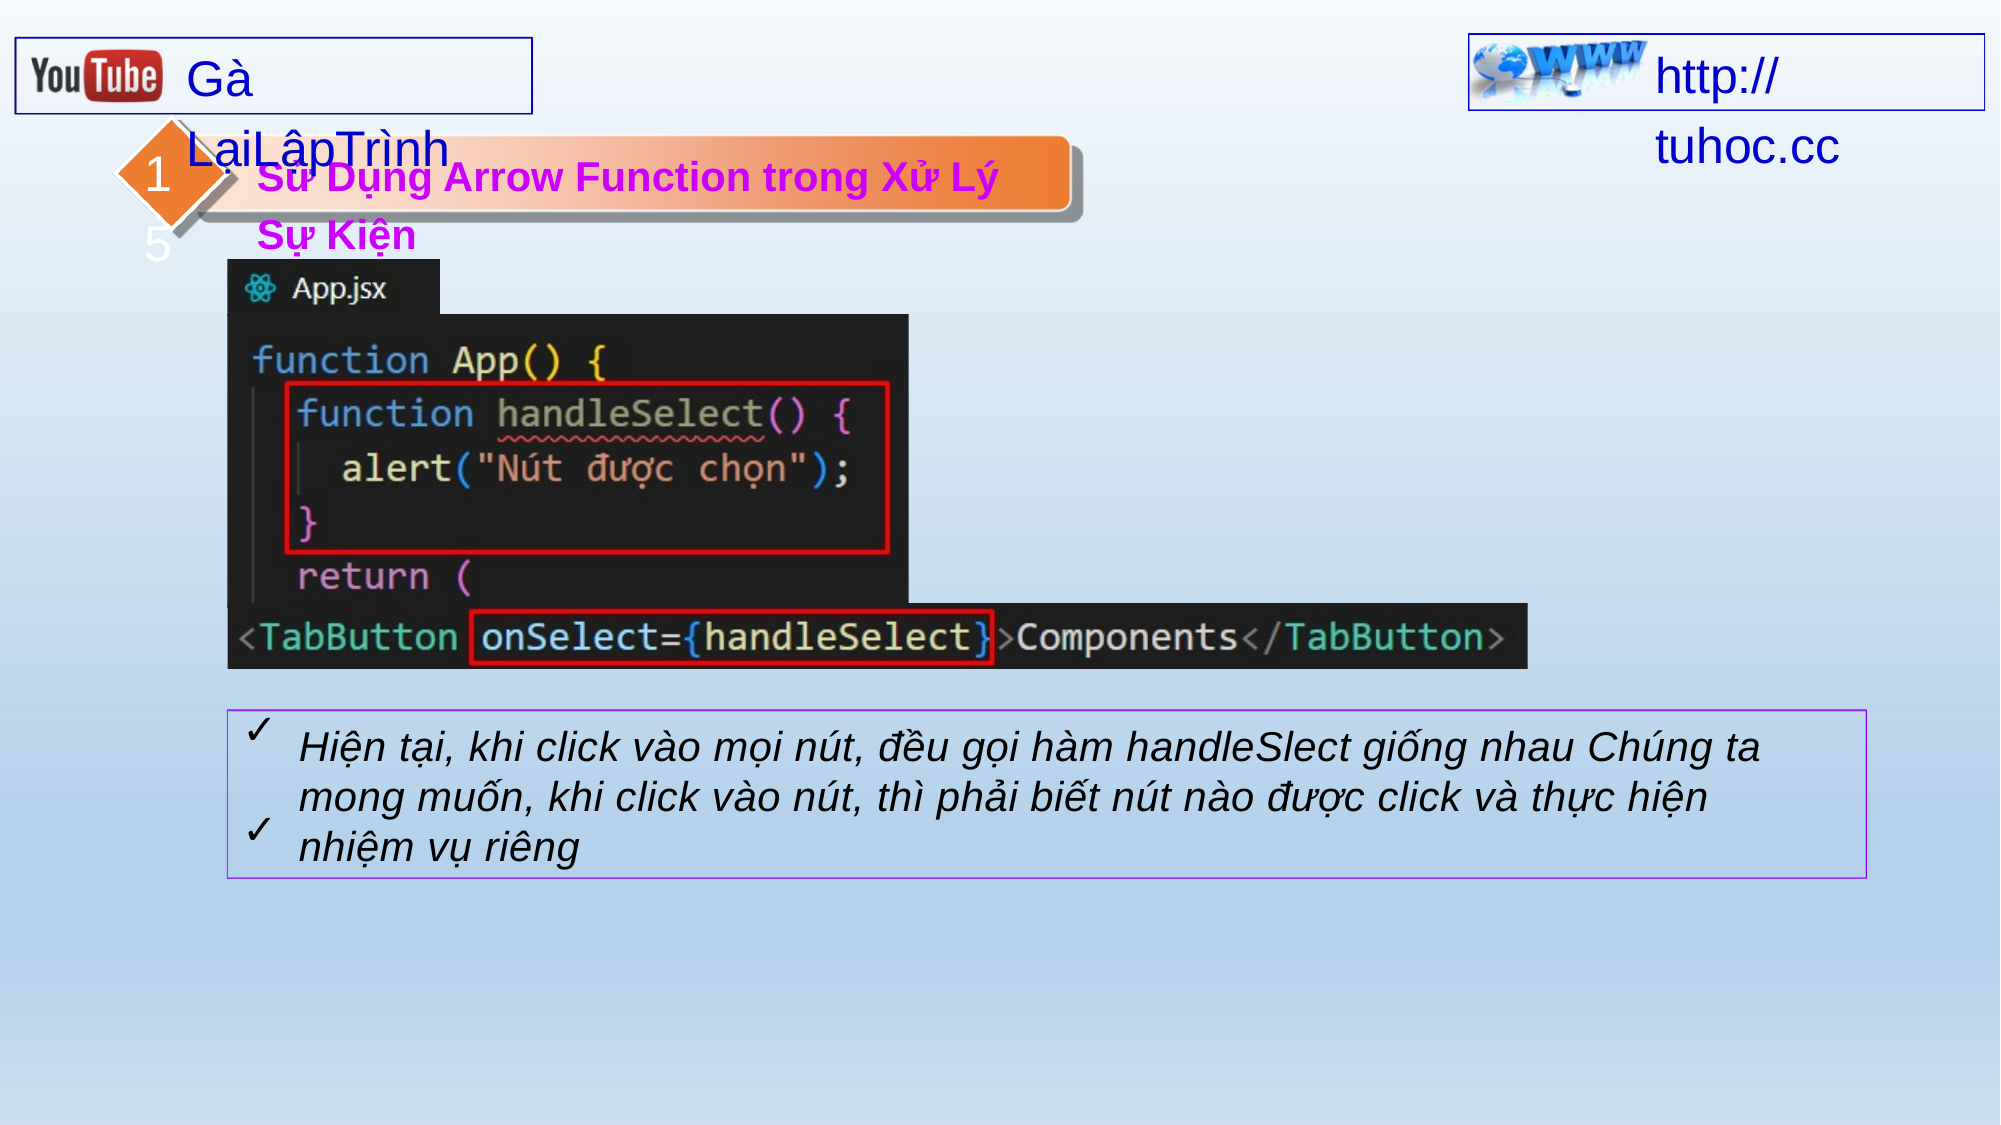

http:// tuhoc.cc

Gà LạiLậpTrình

15
Sử Dụng Arrow Function trong Xử Lý Sự Kiện

✓ ✓

Hiện tại, khi click vào mọi nút, đều gọi hàm handleSlect giống nhau Chúng ta mong muốn, khi click vào nút, thì phải biết nút nào được click và thực hiện nhiệm vụ riêng